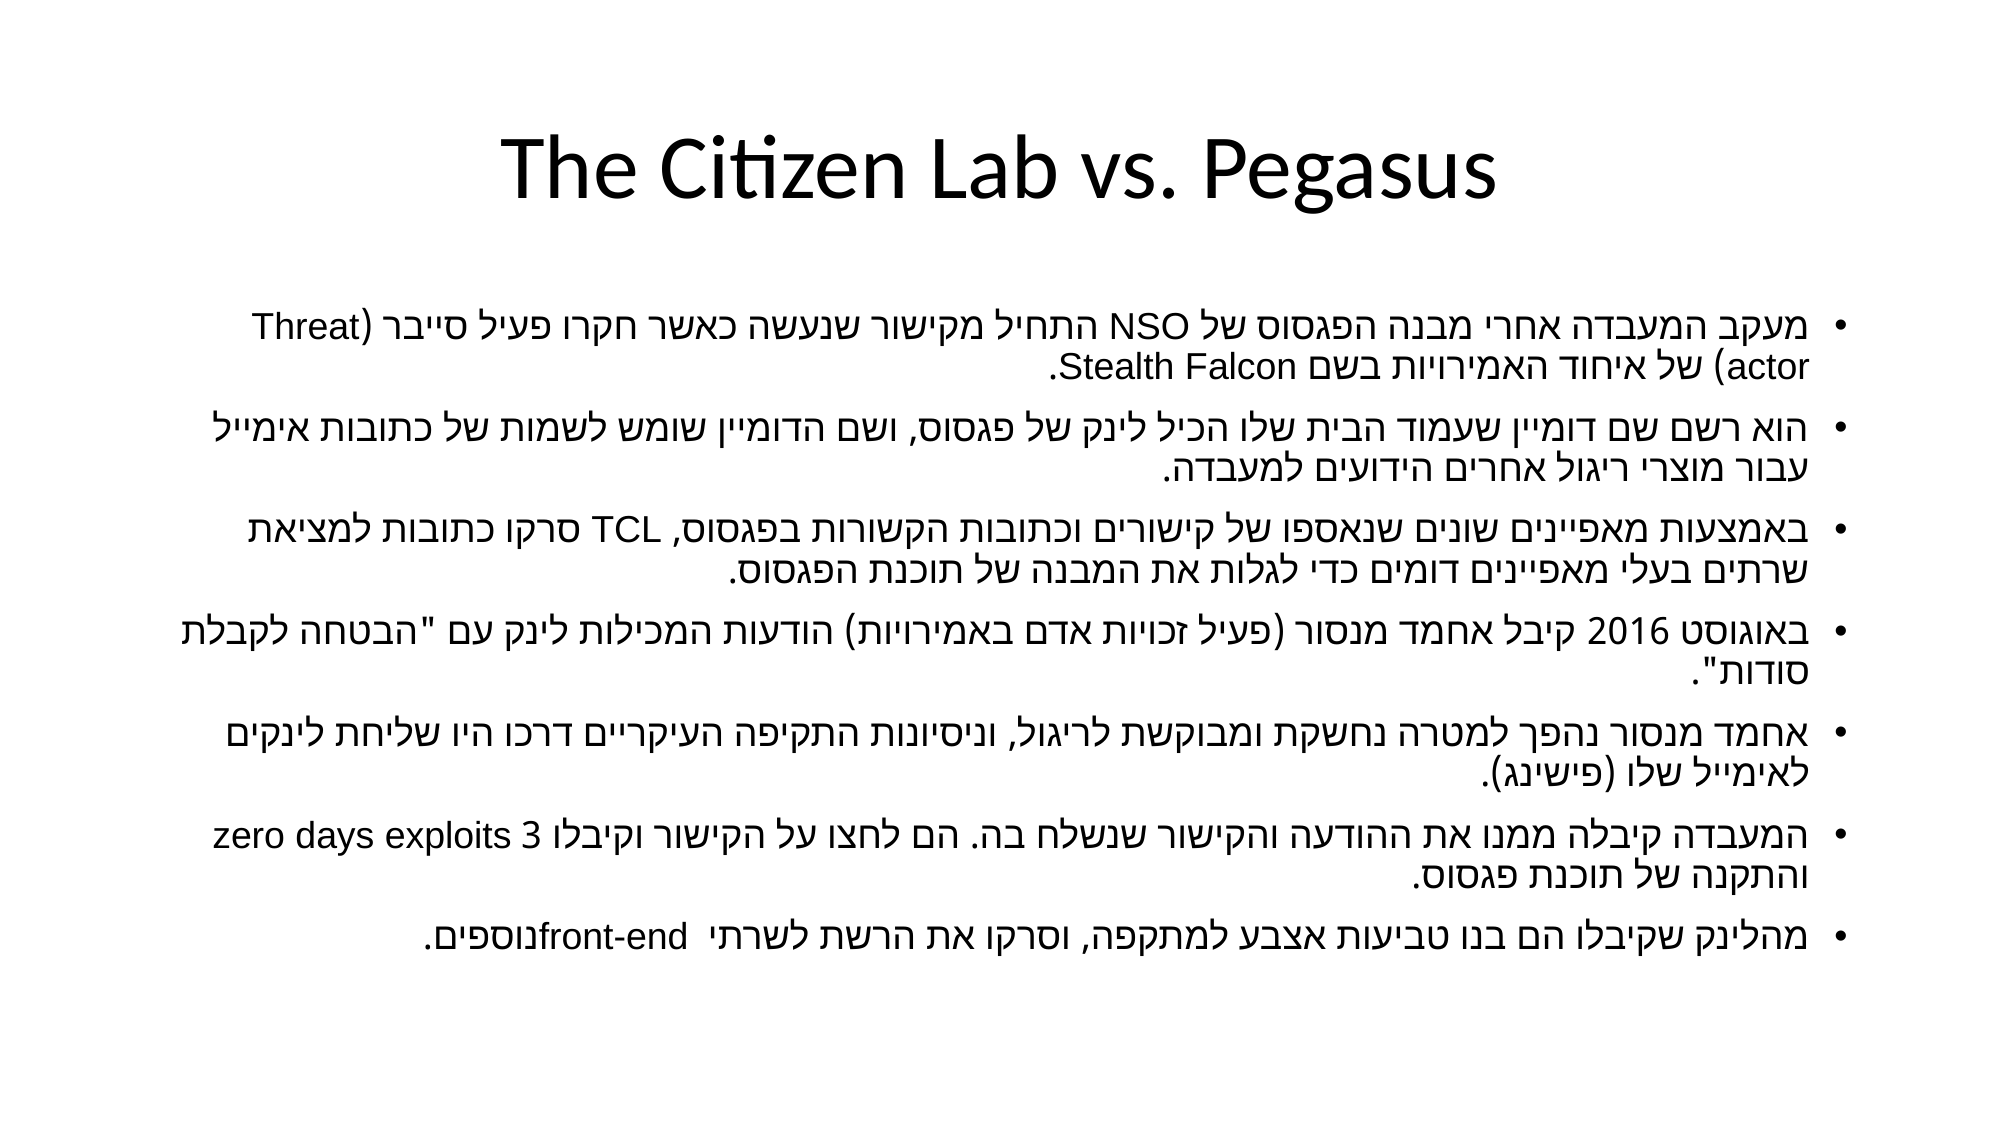

# The Citizen Lab vs. Pegasus
מעקב המעבדה אחרי מבנה הפגסוס של NSO התחיל מקישור שנעשה כאשר חקרו פעיל סייבר (Threat actor) של איחוד האמירויות בשם Stealth Falcon.
הוא רשם שם דומיין שעמוד הבית שלו הכיל לינק של פגסוס, ושם הדומיין שומש לשמות של כתובות אימייל עבור מוצרי ריגול אחרים הידועים למעבדה.
באמצעות מאפיינים שונים שנאספו של קישורים וכתובות הקשורות בפגסוס, TCL סרקו כתובות למציאת שרתים בעלי מאפיינים דומים כדי לגלות את המבנה של תוכנת הפגסוס.
באוגוסט 2016 קיבל אחמד מנסור (פעיל זכויות אדם באמירויות) הודעות המכילות לינק עם "הבטחה לקבלת סודות".
אחמד מנסור נהפך למטרה נחשקת ומבוקשת לריגול, וניסיונות התקיפה העיקריים דרכו היו שליחת לינקים לאימייל שלו (פישינג).
המעבדה קיבלה ממנו את ההודעה והקישור שנשלח בה. הם לחצו על הקישור וקיבלו 3 zero days exploits והתקנה של תוכנת פגסוס.
מהלינק שקיבלו הם בנו טביעות אצבע למתקפה, וסרקו את הרשת לשרתי  front-endנוספים.